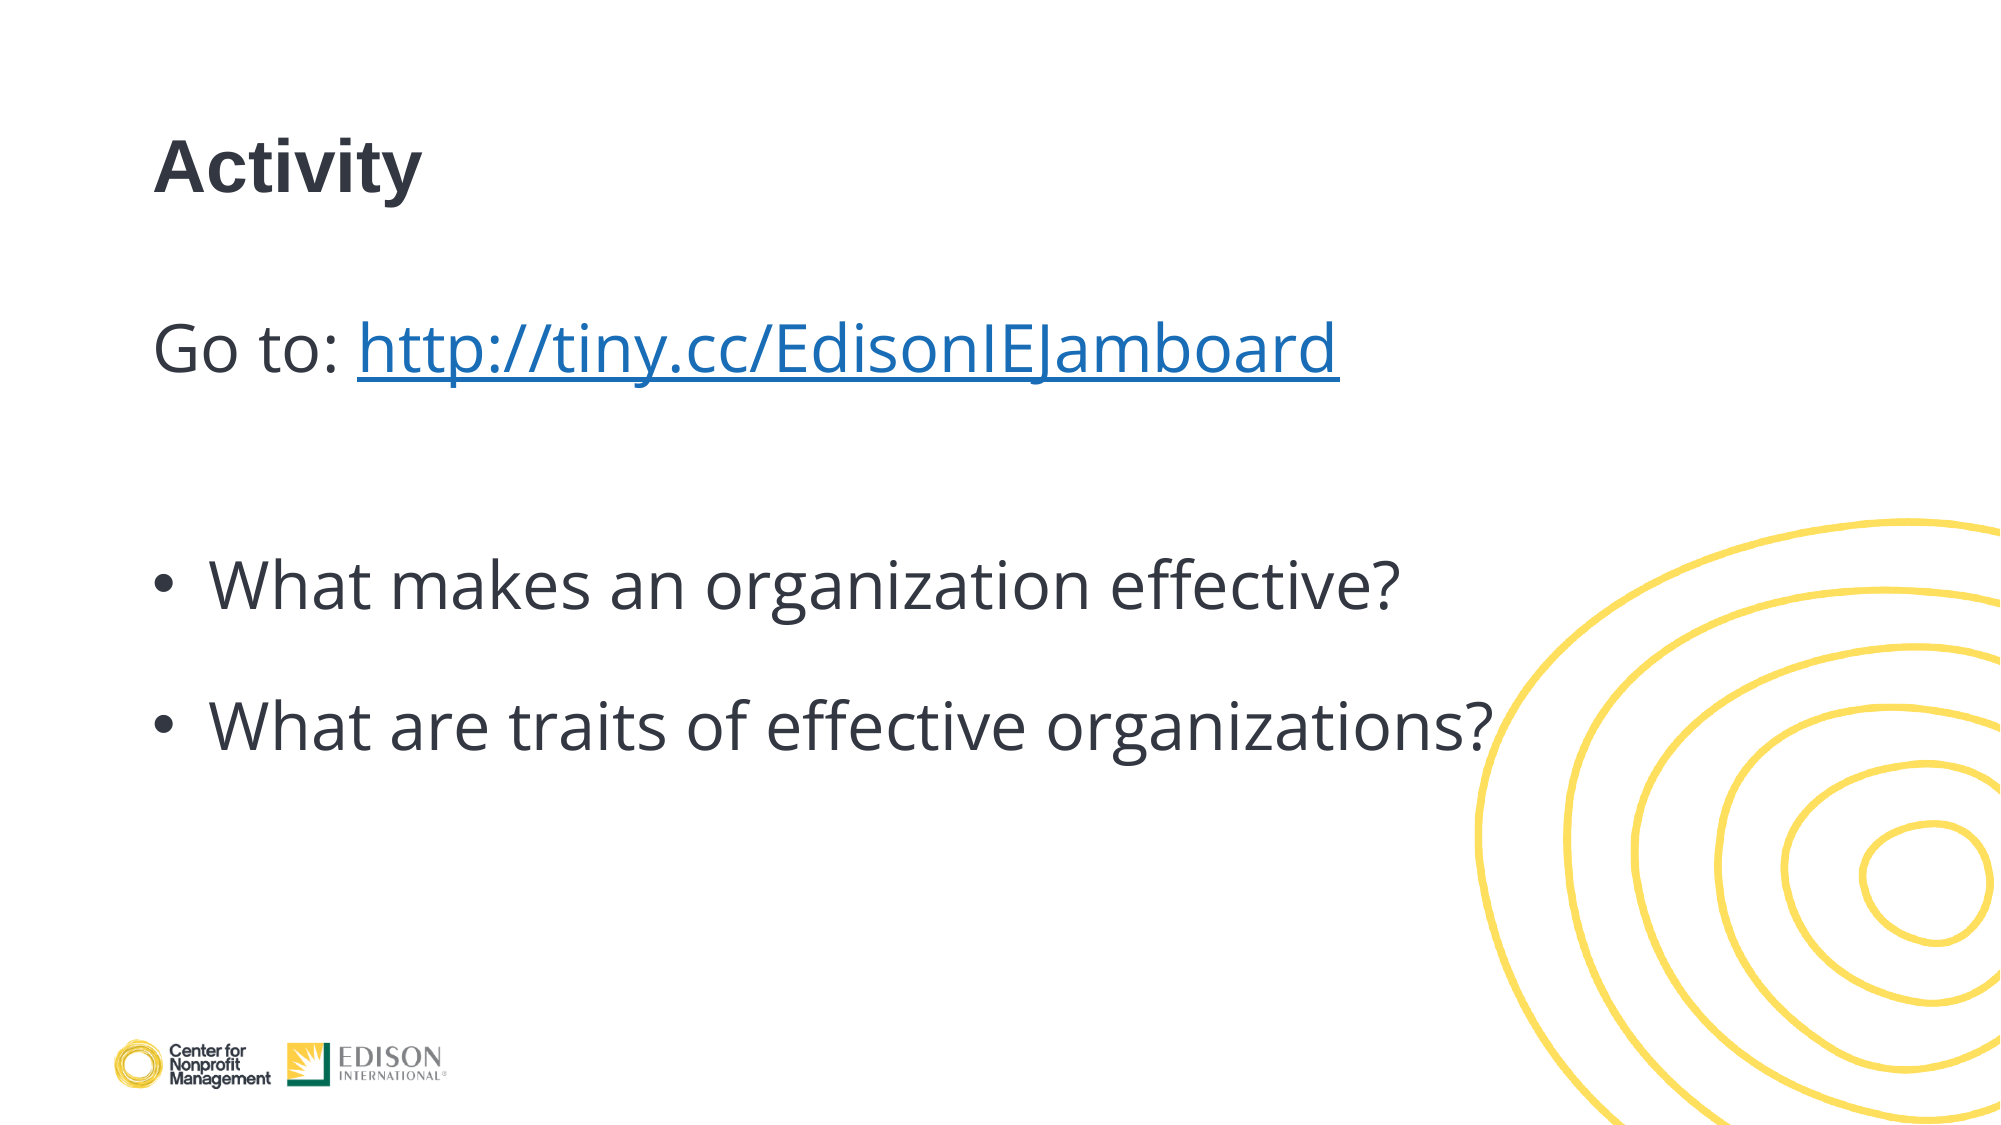

# Activity
Go to: http://tiny.cc/EdisonIEJamboard

What makes an organization effective?
What are traits of effective organizations?